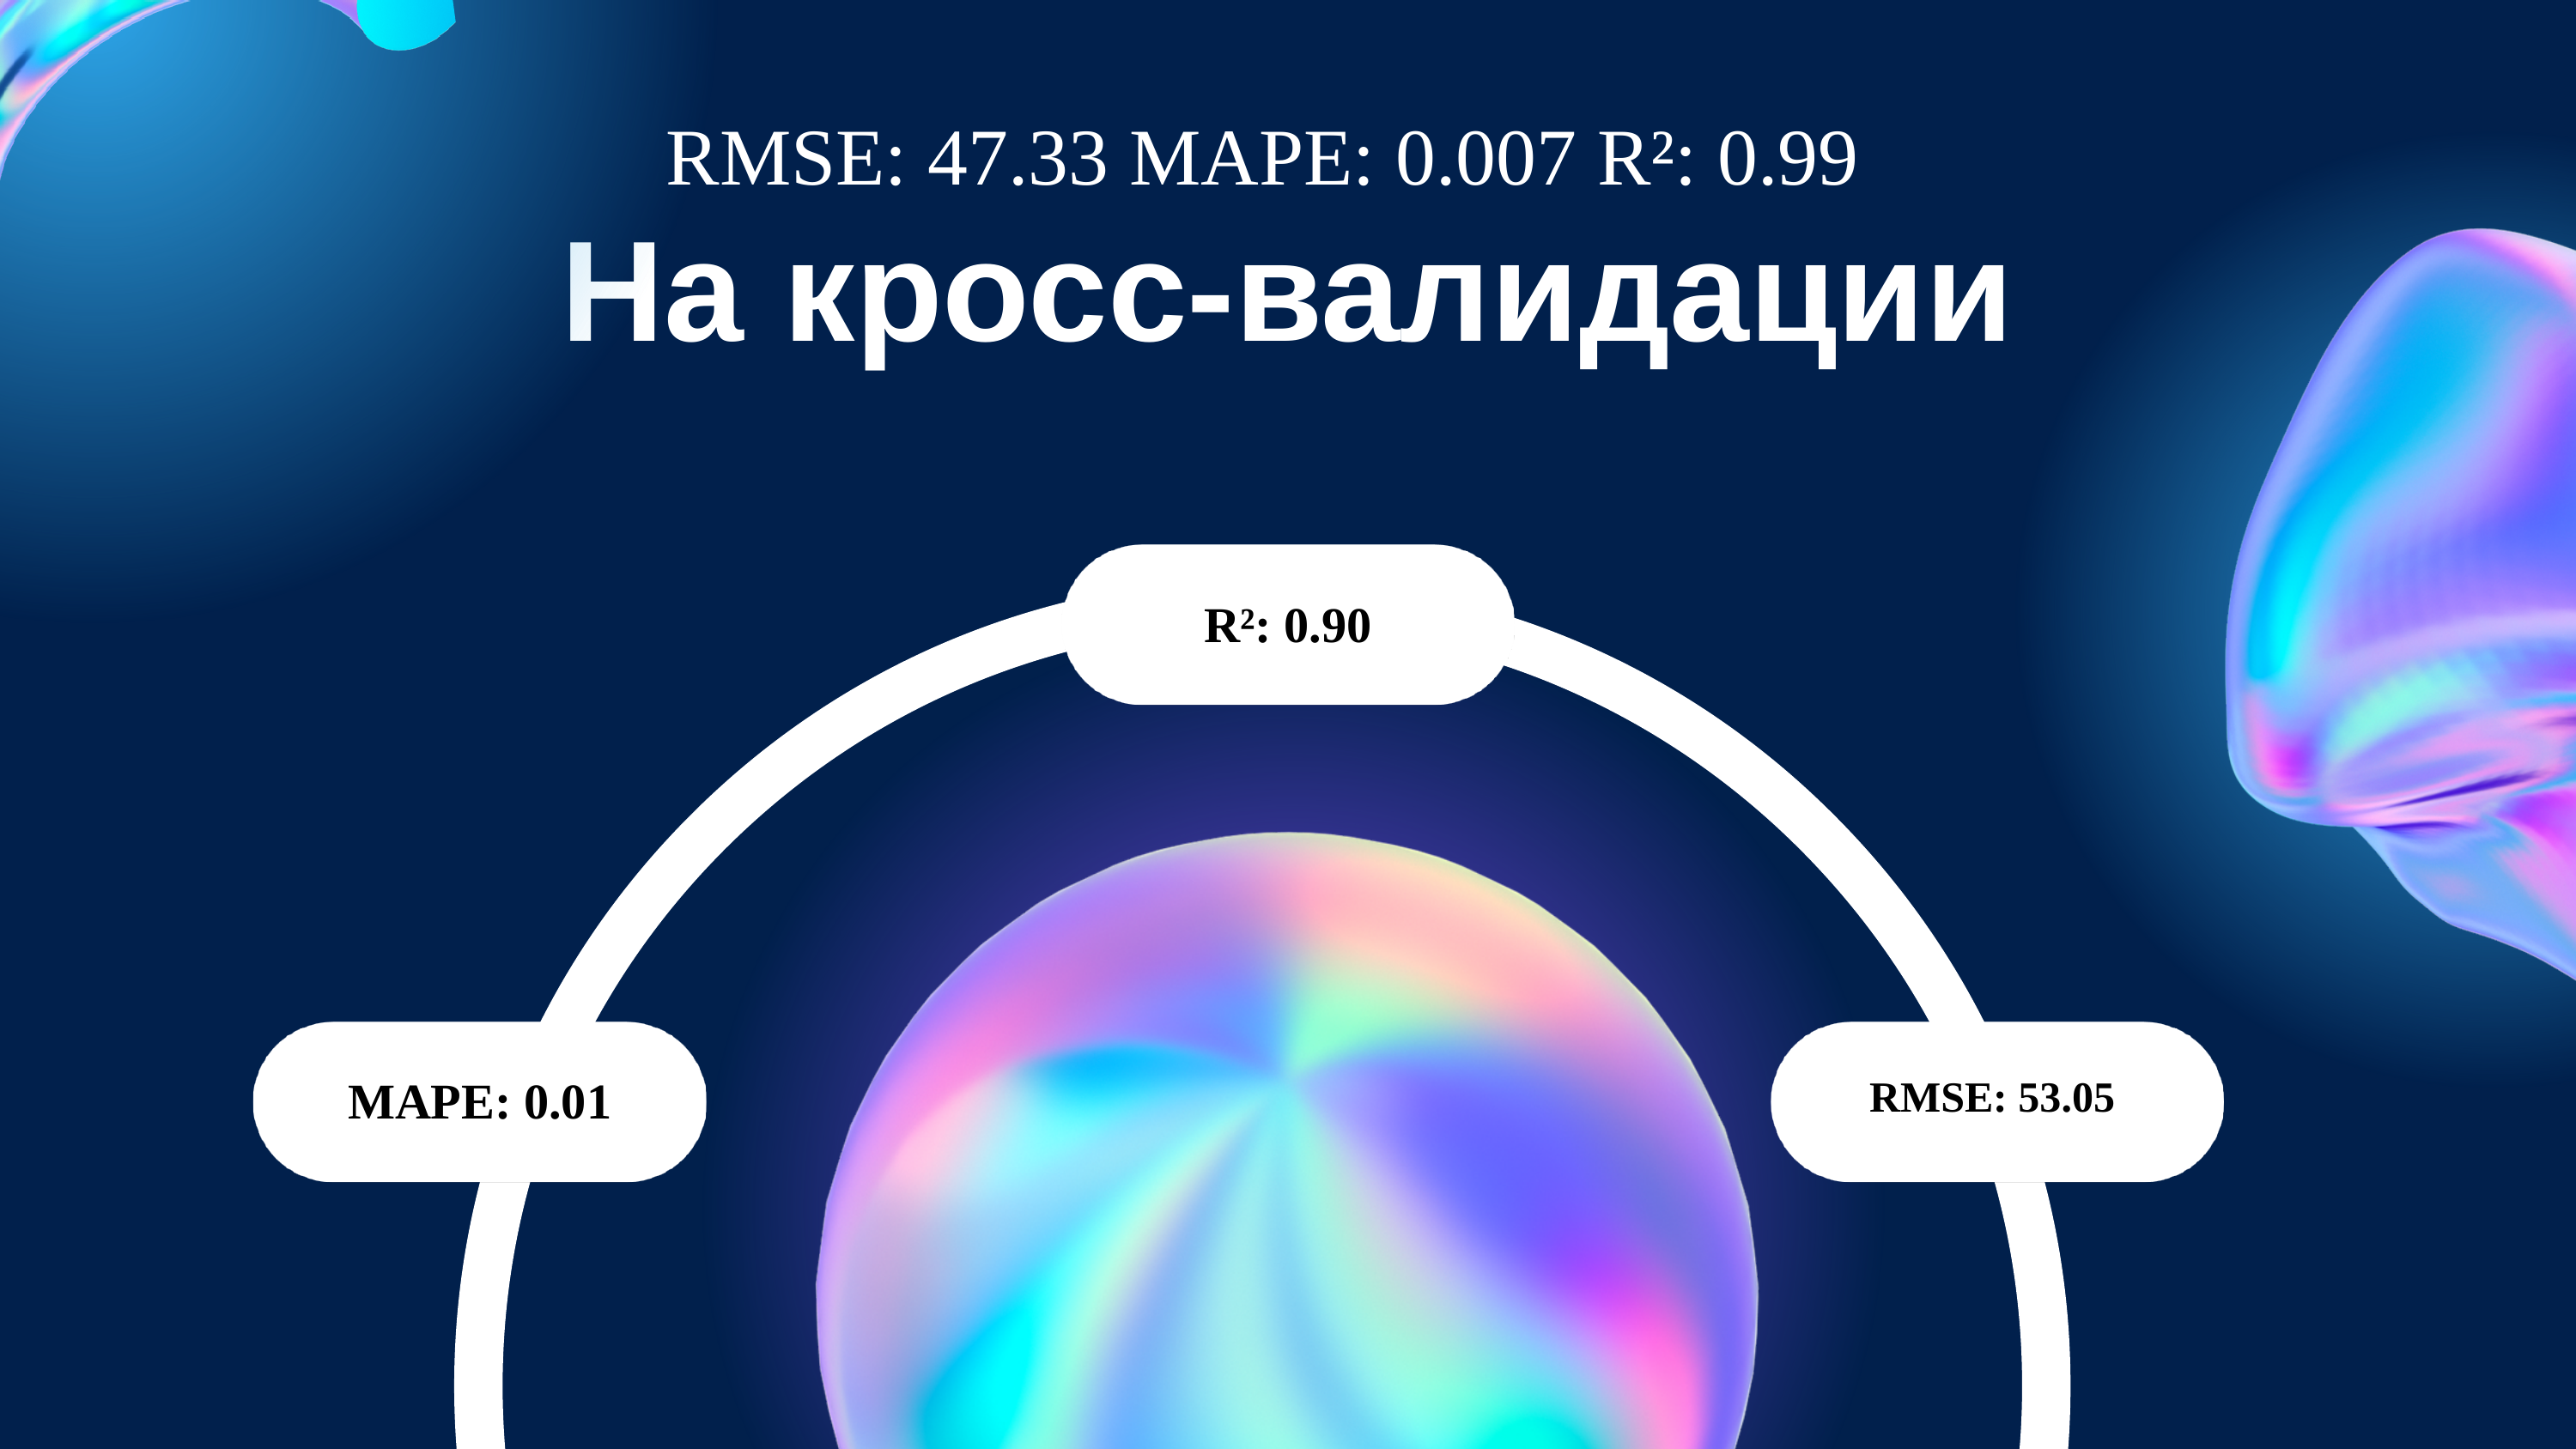

RMSE: 47.33 MAPE: 0.007 R²: 0.99

На кросс-валидации

R²: 0.90

MAPE: 0.01
RMSE: 53.05